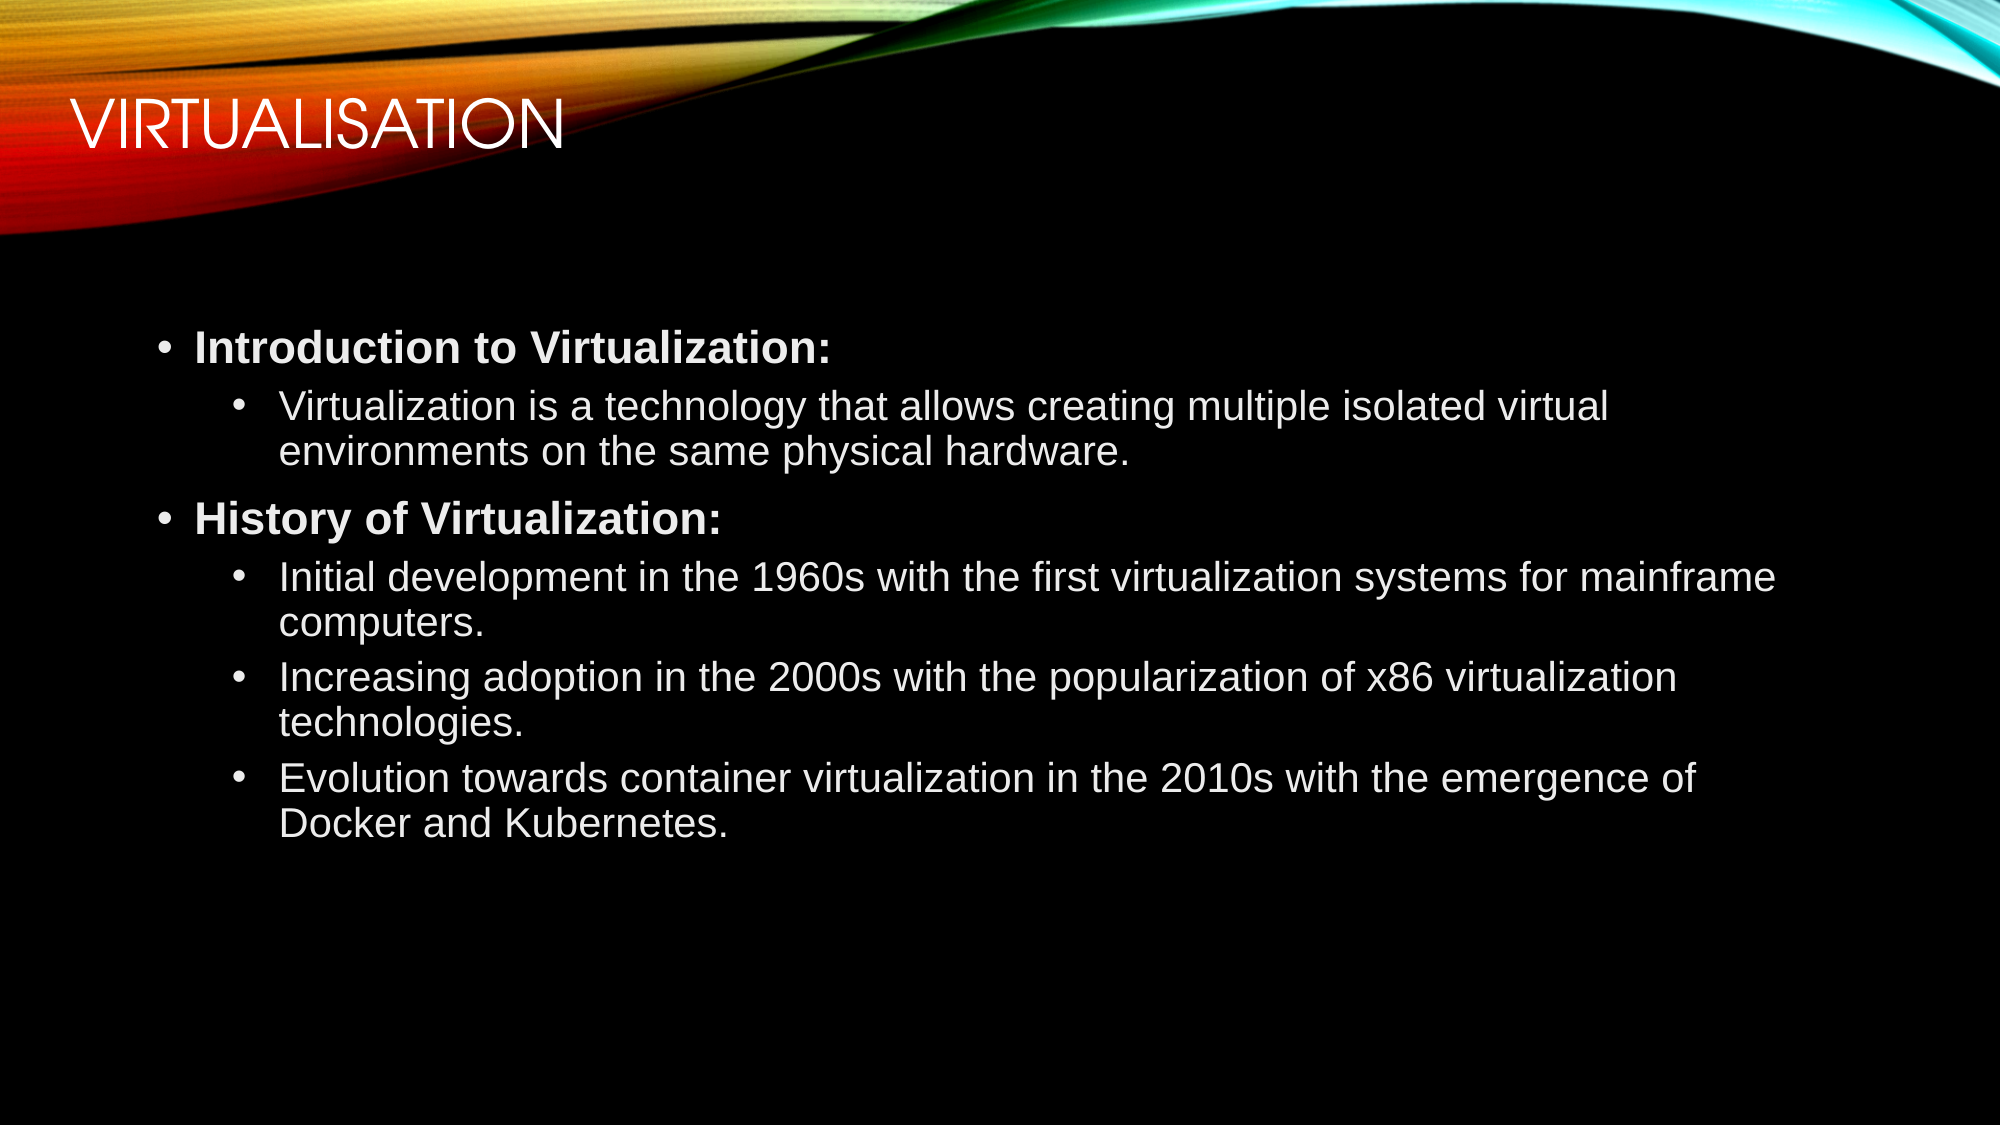

# VIRTUALISATION
Introduction to Virtualization:
Virtualization is a technology that allows creating multiple isolated virtual environments on the same physical hardware.
History of Virtualization:
Initial development in the 1960s with the first virtualization systems for mainframe computers.
Increasing adoption in the 2000s with the popularization of x86 virtualization technologies.
Evolution towards container virtualization in the 2010s with the emergence of Docker and Kubernetes.